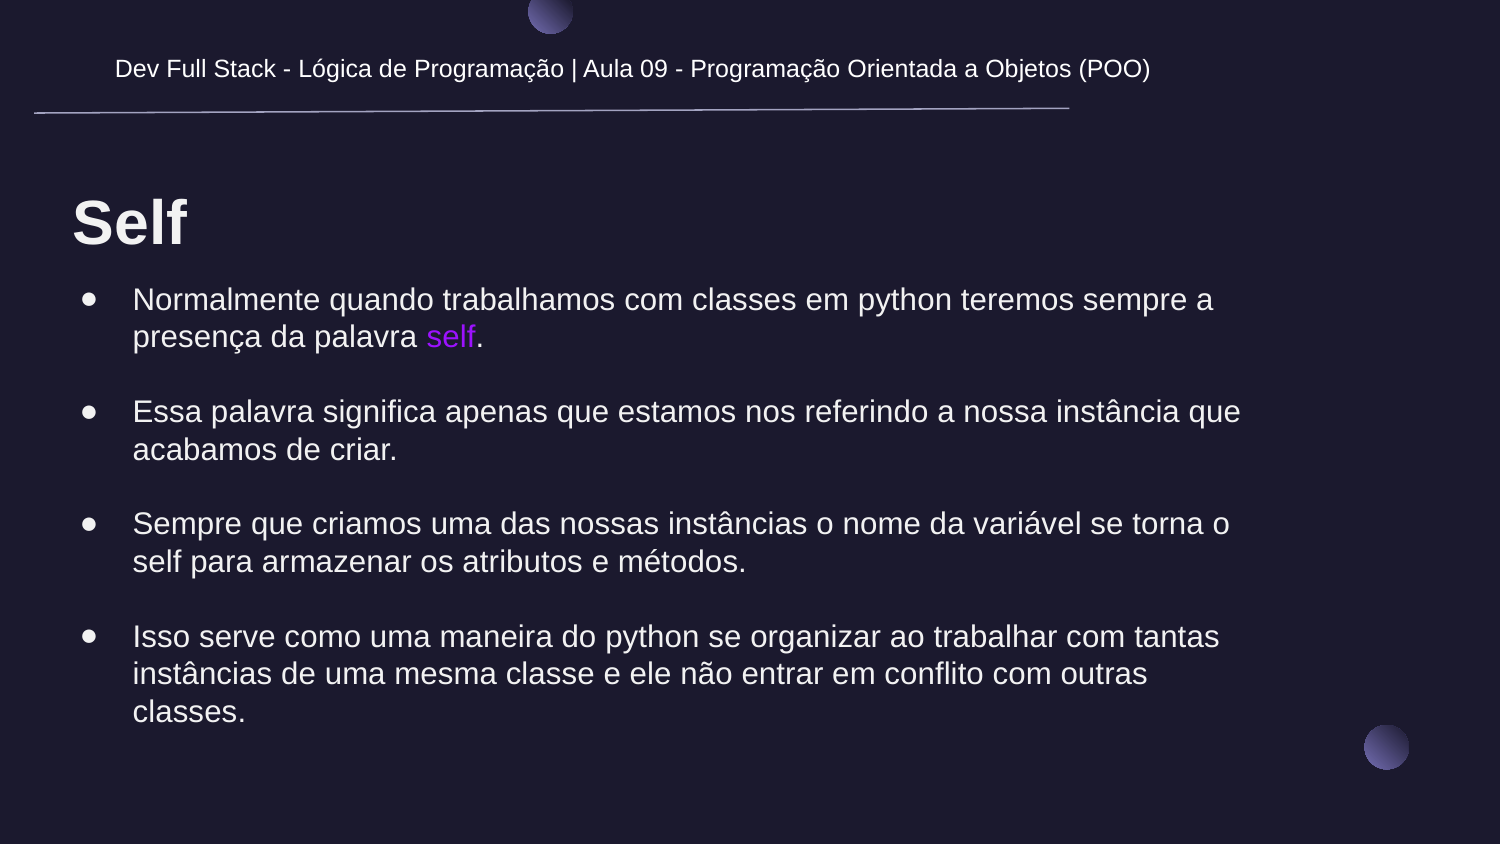

Dev Full Stack - Lógica de Programação | Aula 09 - Programação Orientada a Objetos (POO)
Self
Normalmente quando trabalhamos com classes em python teremos sempre a presença da palavra self.

Essa palavra significa apenas que estamos nos referindo a nossa instância que acabamos de criar.

Sempre que criamos uma das nossas instâncias o nome da variável se torna o self para armazenar os atributos e métodos.

Isso serve como uma maneira do python se organizar ao trabalhar com tantas instâncias de uma mesma classe e ele não entrar em conflito com outras classes.